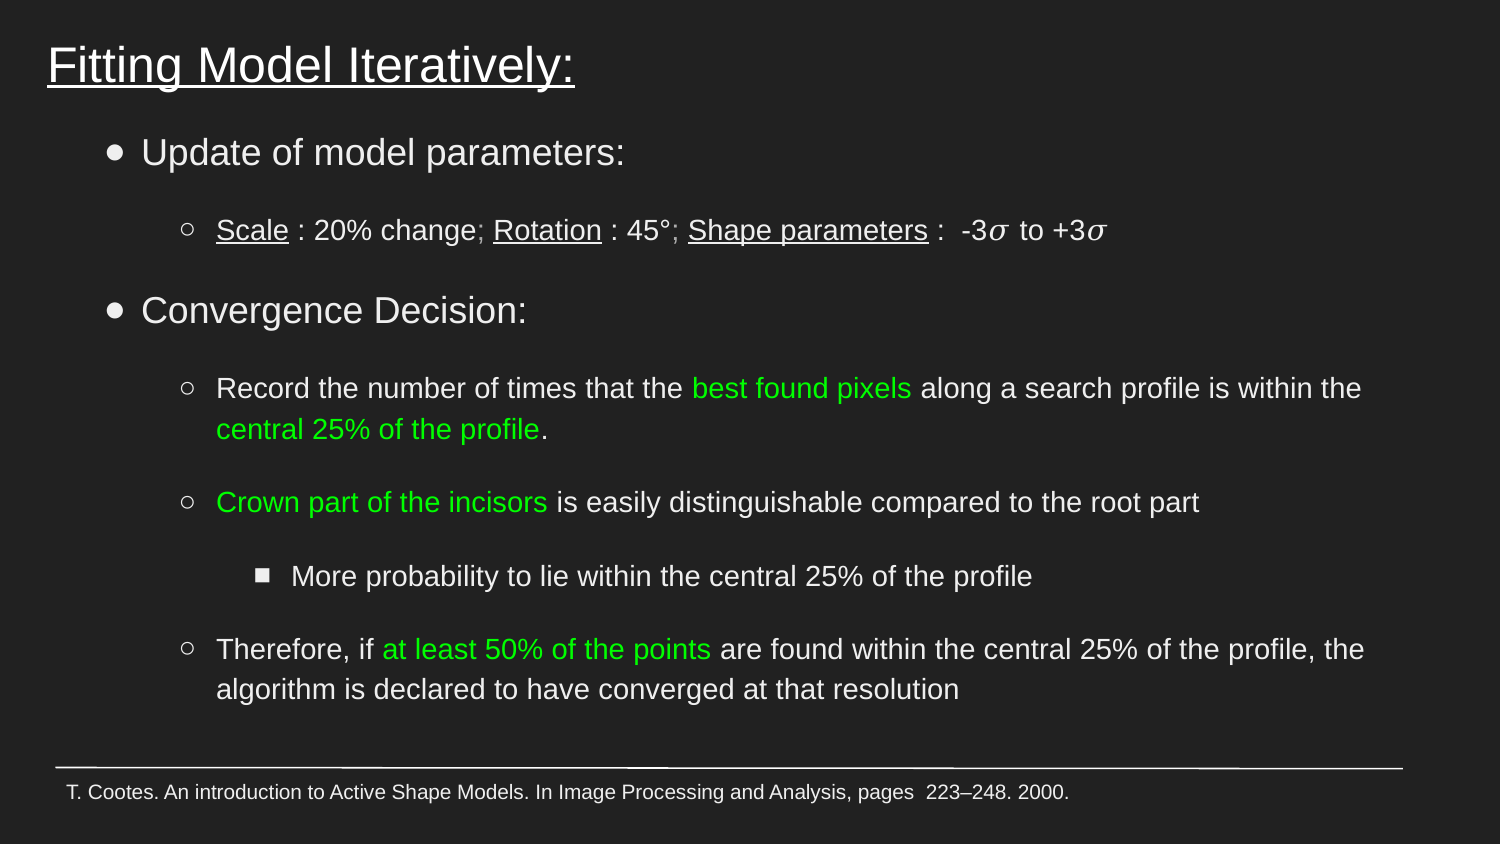

# Fitting Model Iteratively:

Update of model parameters:
Scale : 20% change; Rotation : 45°; Shape parameters :  -3𝜎 to +3𝜎
Convergence Decision:
Record the number of times that the best found pixels along a search profile is within the central 25% of the profile.
Crown part of the incisors is easily distinguishable compared to the root part
More probability to lie within the central 25% of the profile
Therefore, if at least 50% of the points are found within the central 25% of the profile, the algorithm is declared to have converged at that resolution

T. Cootes. An introduction to Active Shape Models. In Image Processing and Analysis, pages  223–248. 2000.